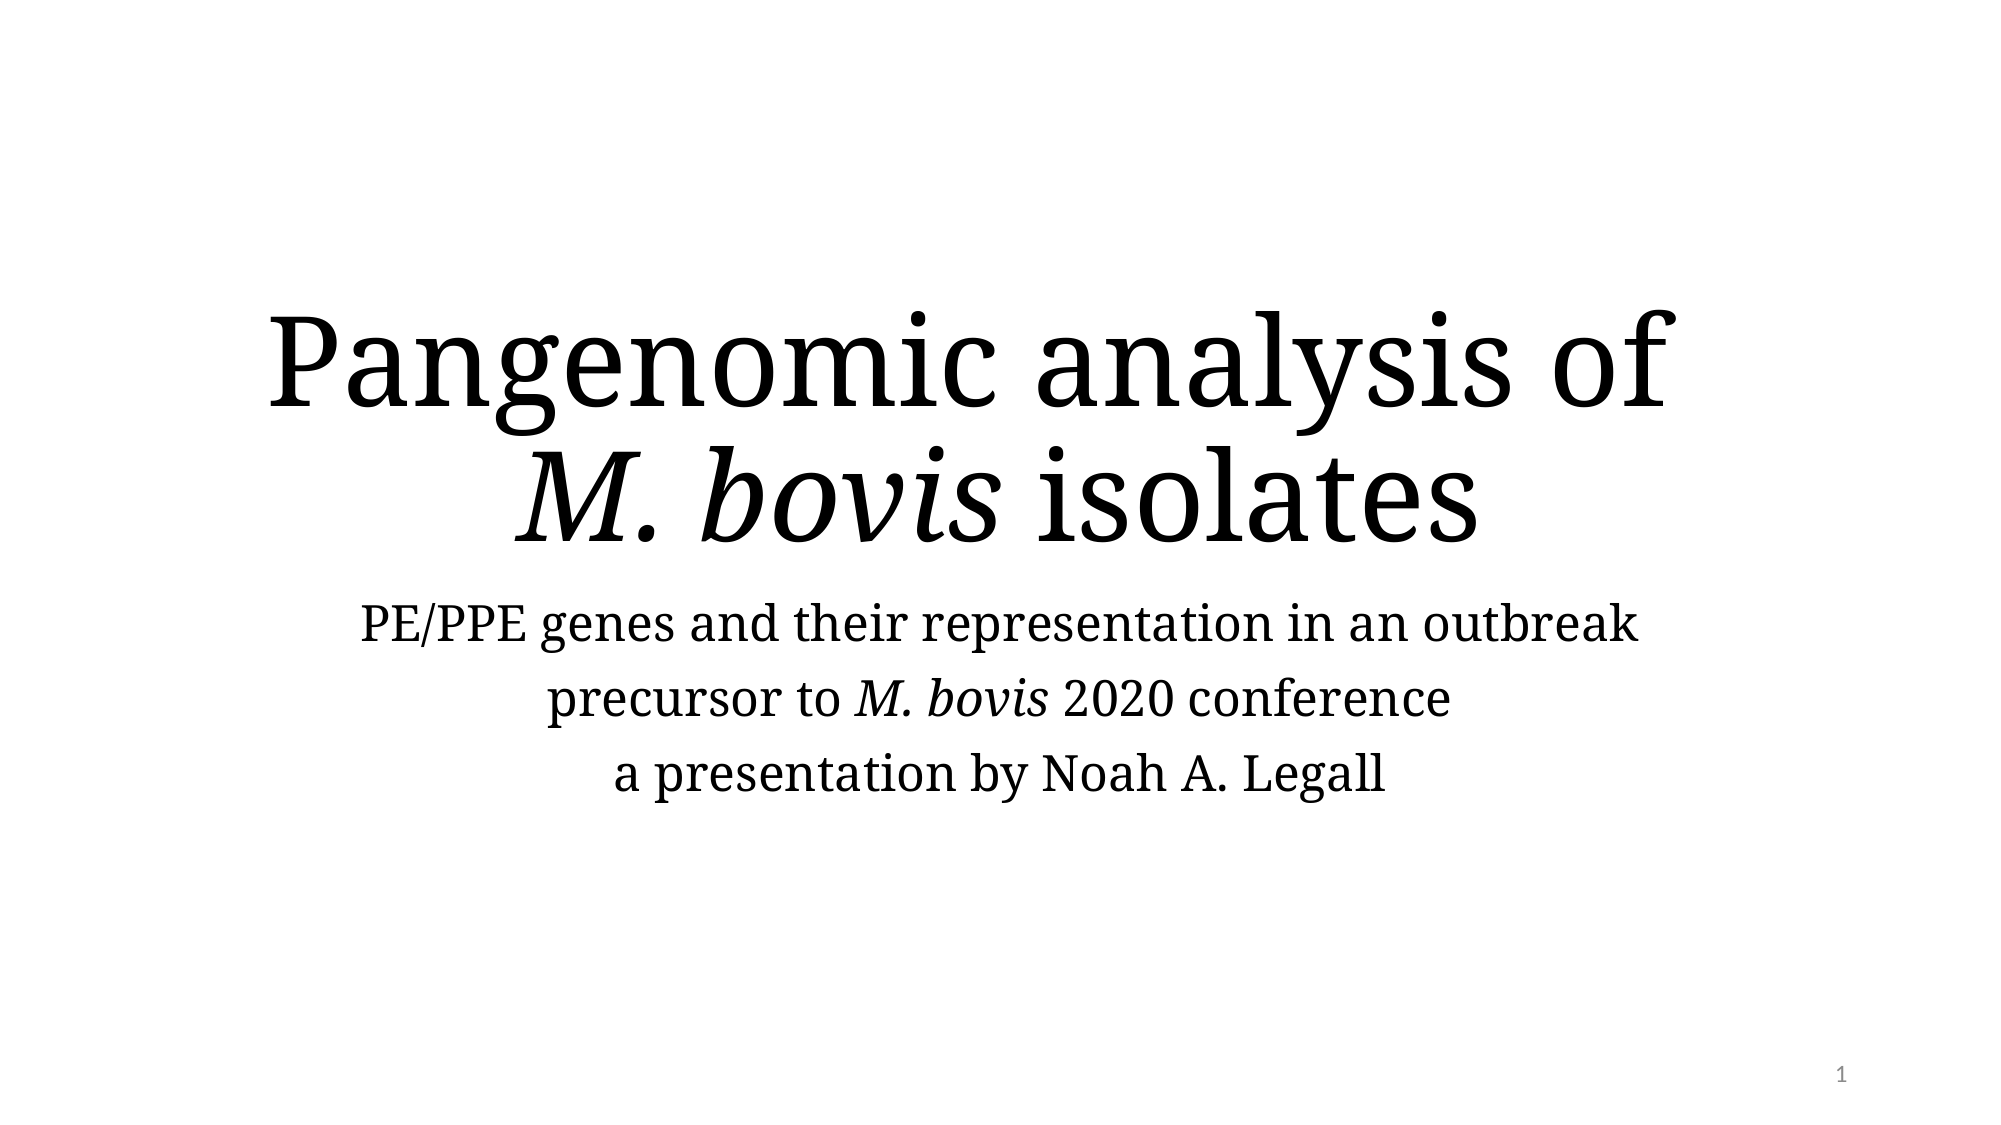

# Pangenomic analysis of   M. bovis isolates
PE/PPE genes and their representation in an outbreak
precursor to M. bovis 2020 conference
a presentation by Noah A. Legall
1